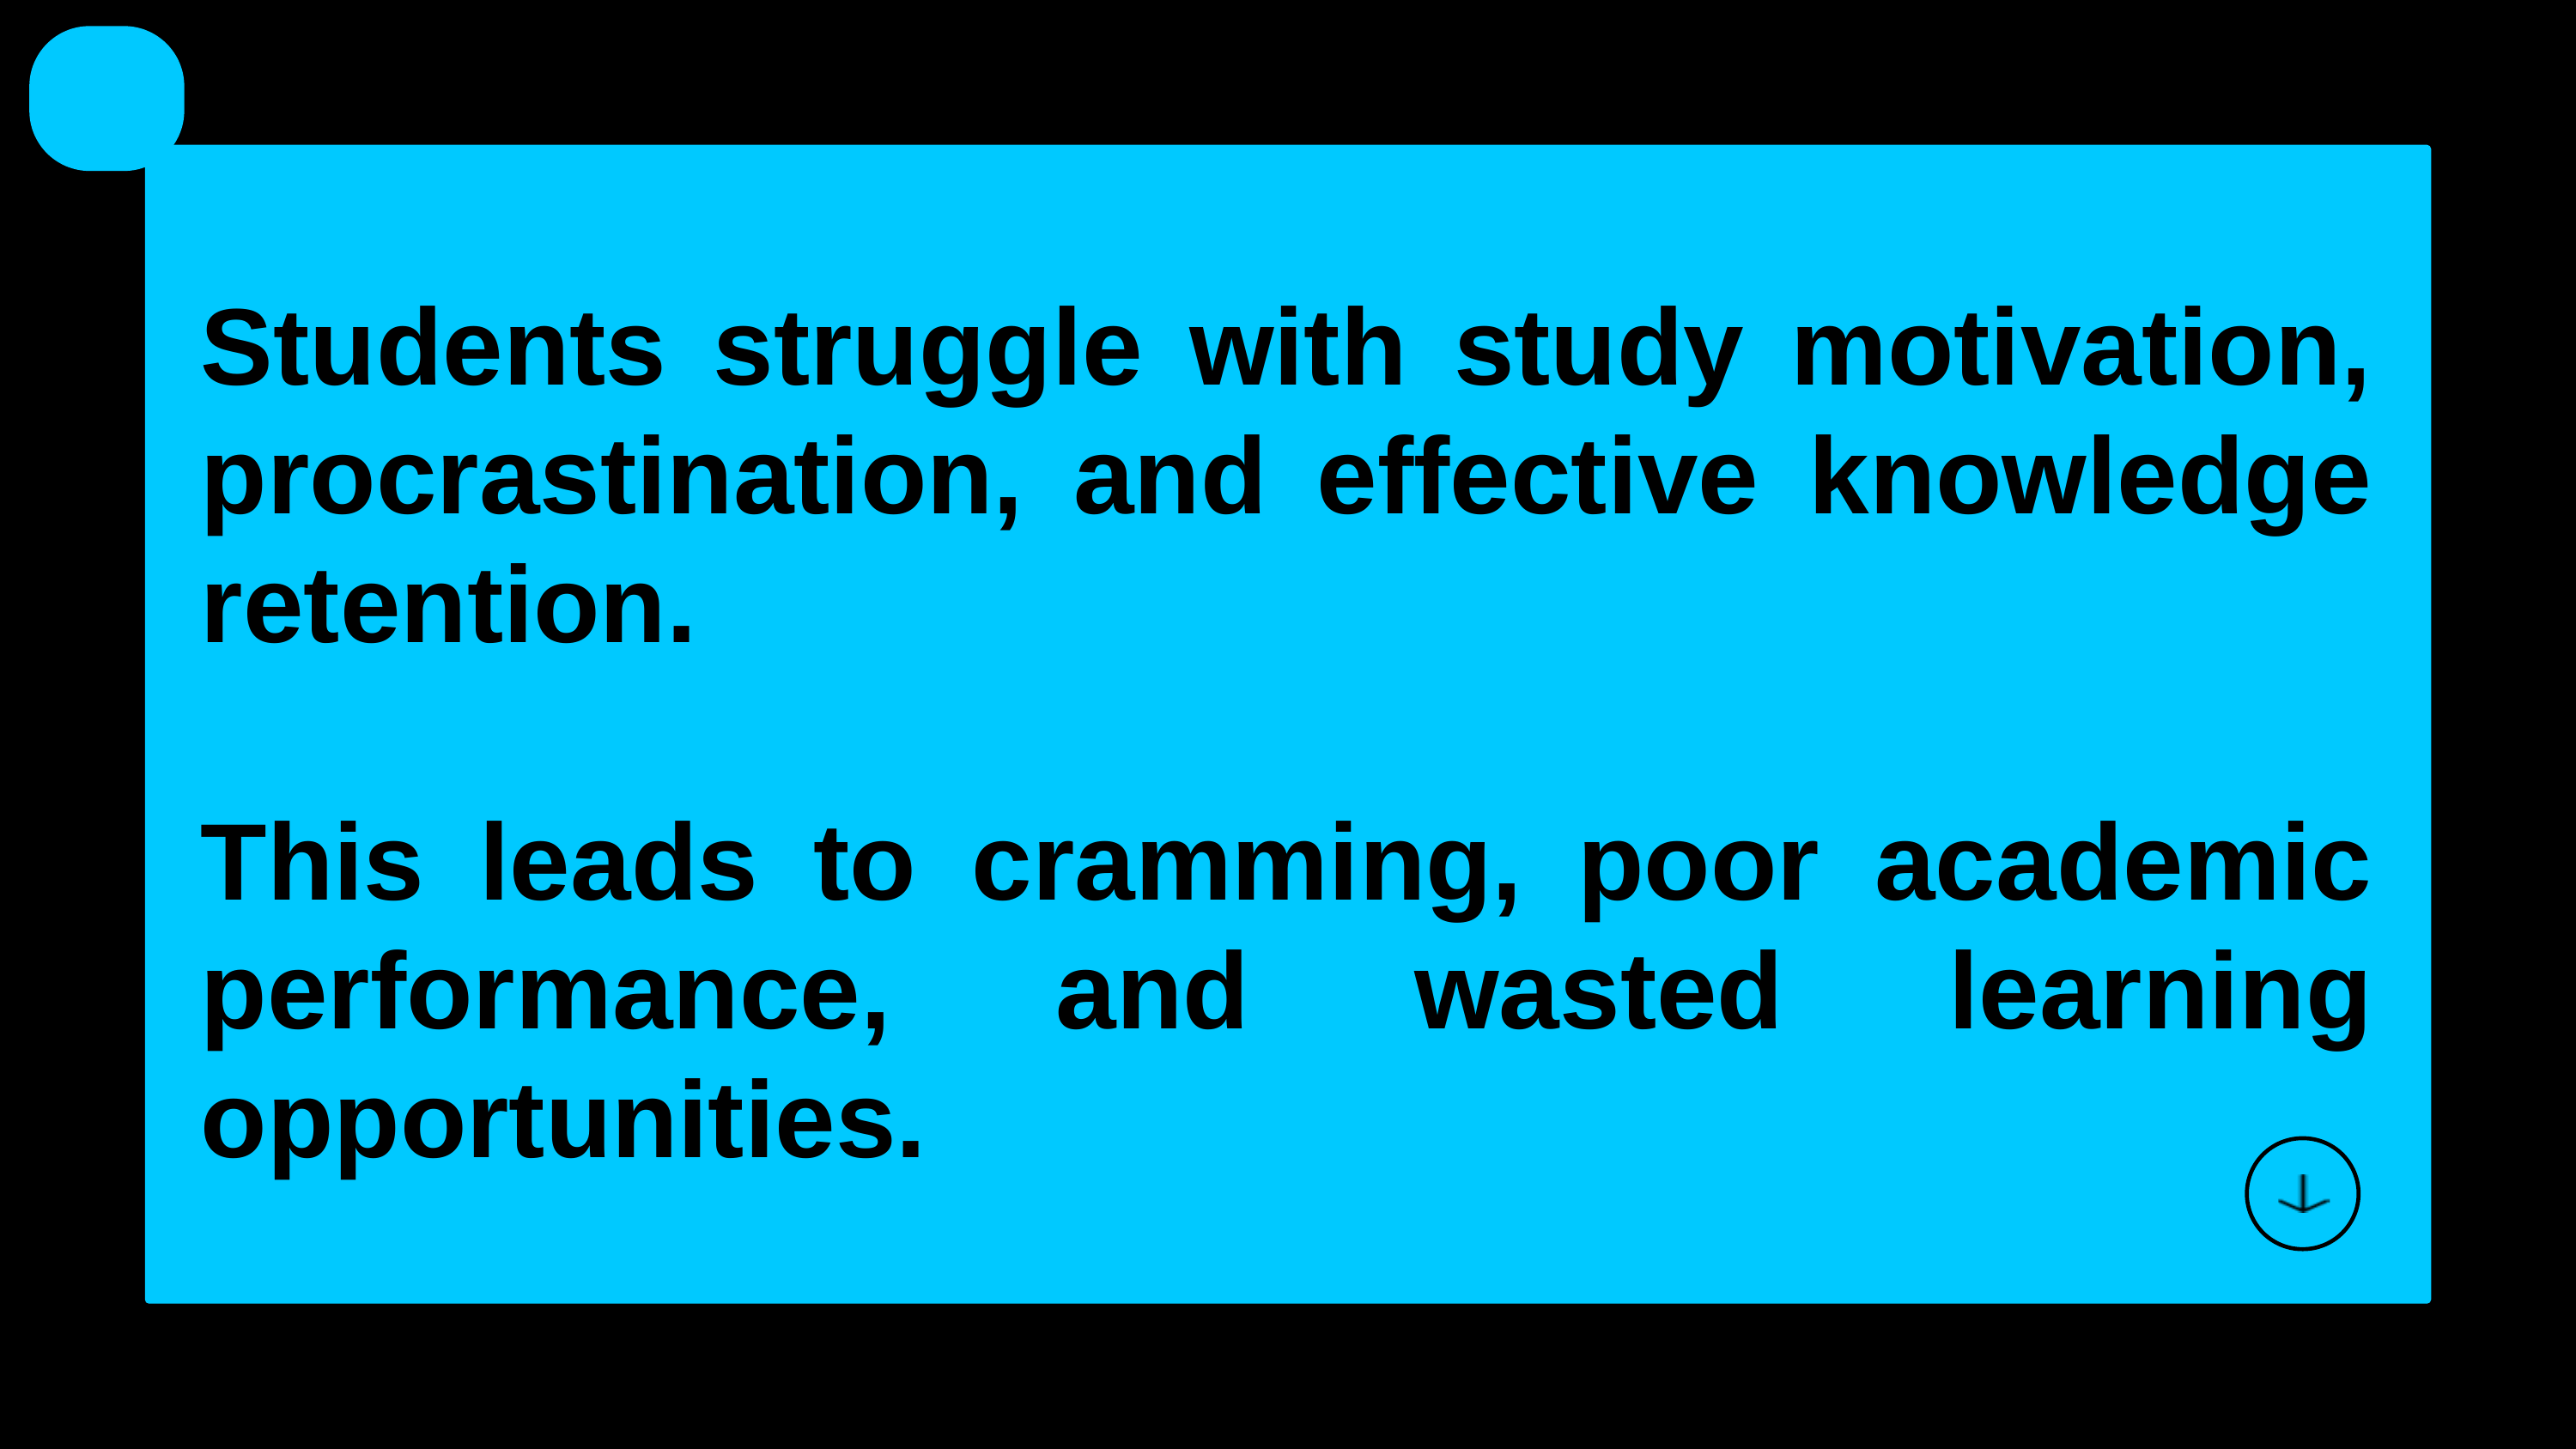

Students struggle with study motivation, procrastination, and effective knowledge retention.

This leads to cramming, poor academic performance, and wasted learning opportunities.